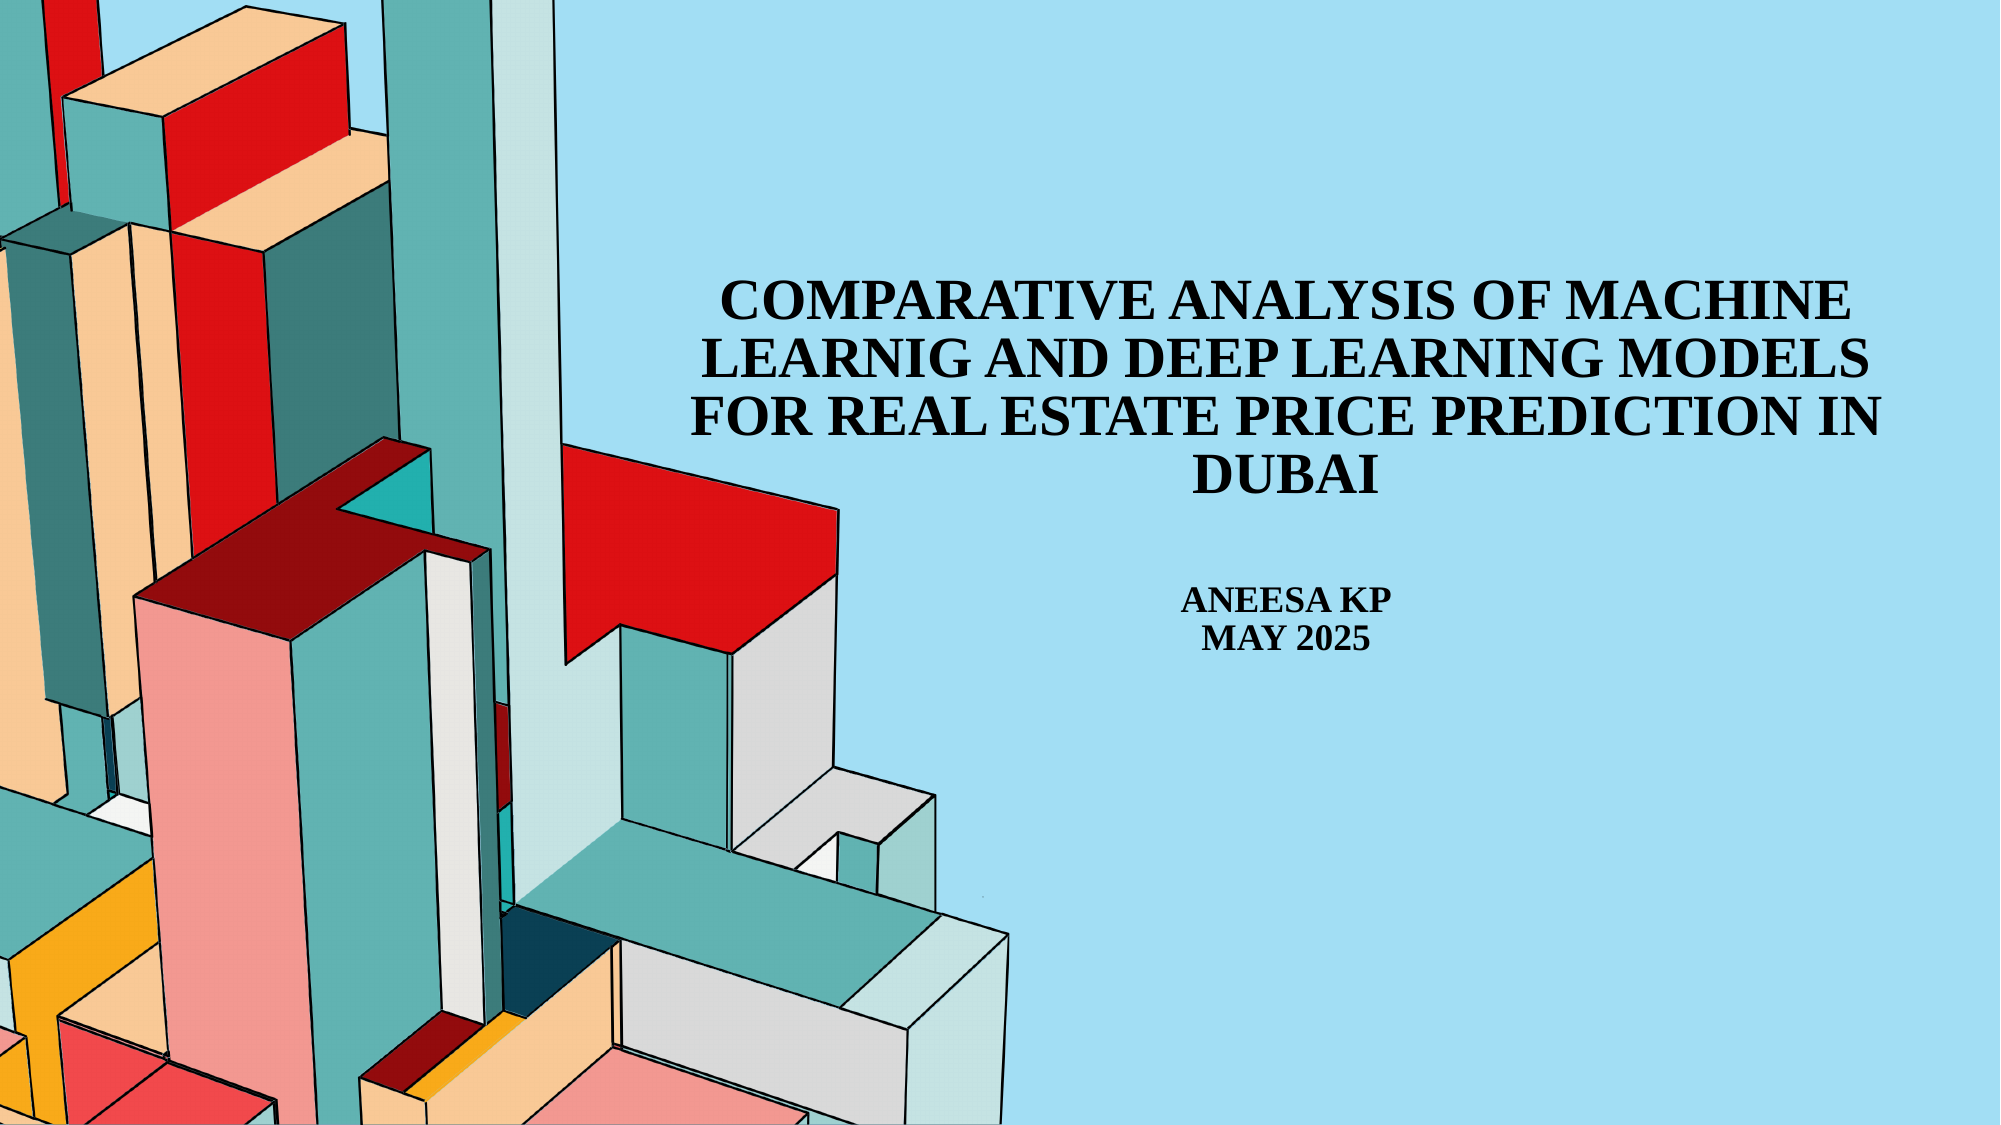

# COMPARATIVE ANALYSIS OF MACHINE LEARNIG AND DEEP LEARNING MODELS FOR REAL ESTATE PRICE PREDICTION IN DUBAI Aneesa kp may 2025